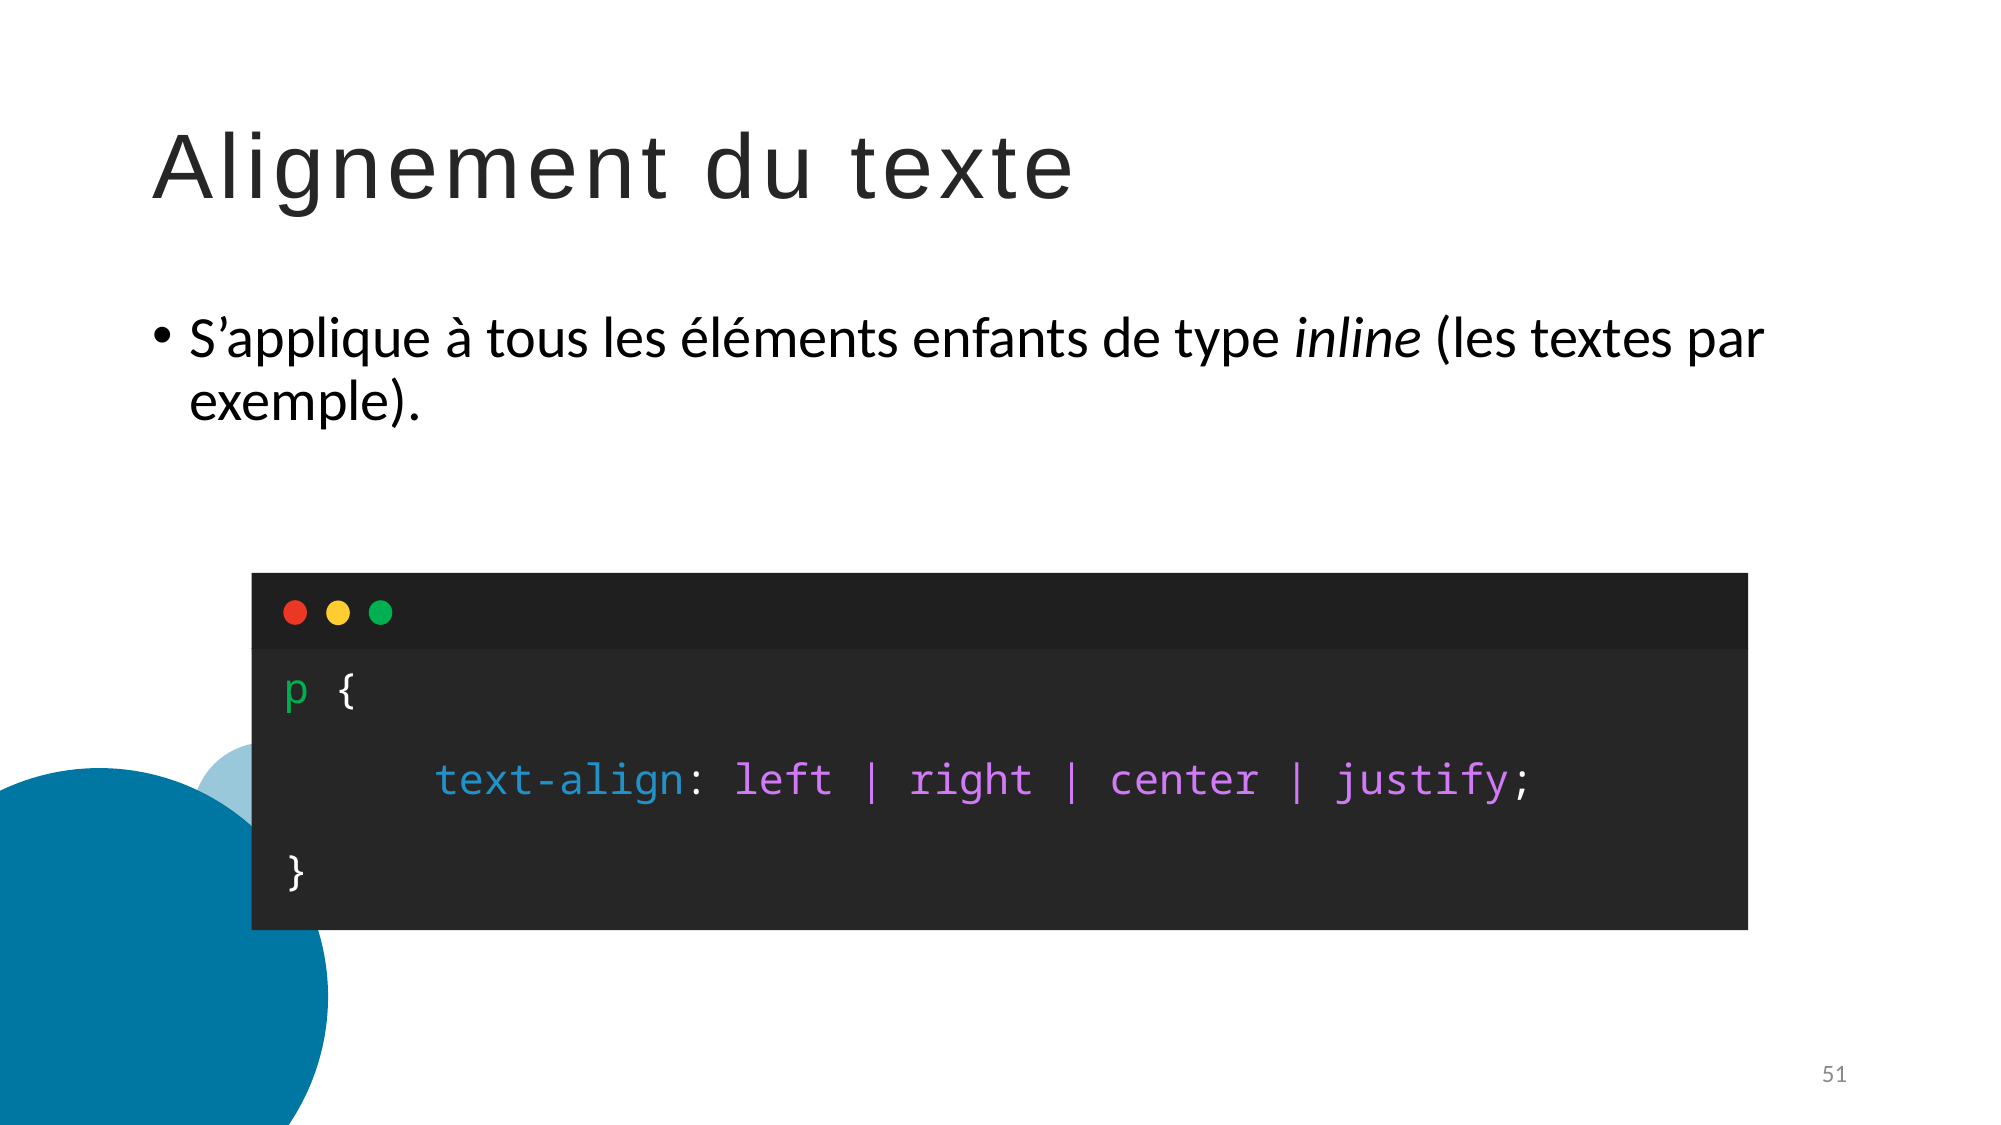

# Alignement du texte
S’applique à tous les éléments enfants de type inline (les textes par exemple).

p {
	text-align: left | right | center | justify;
}

51